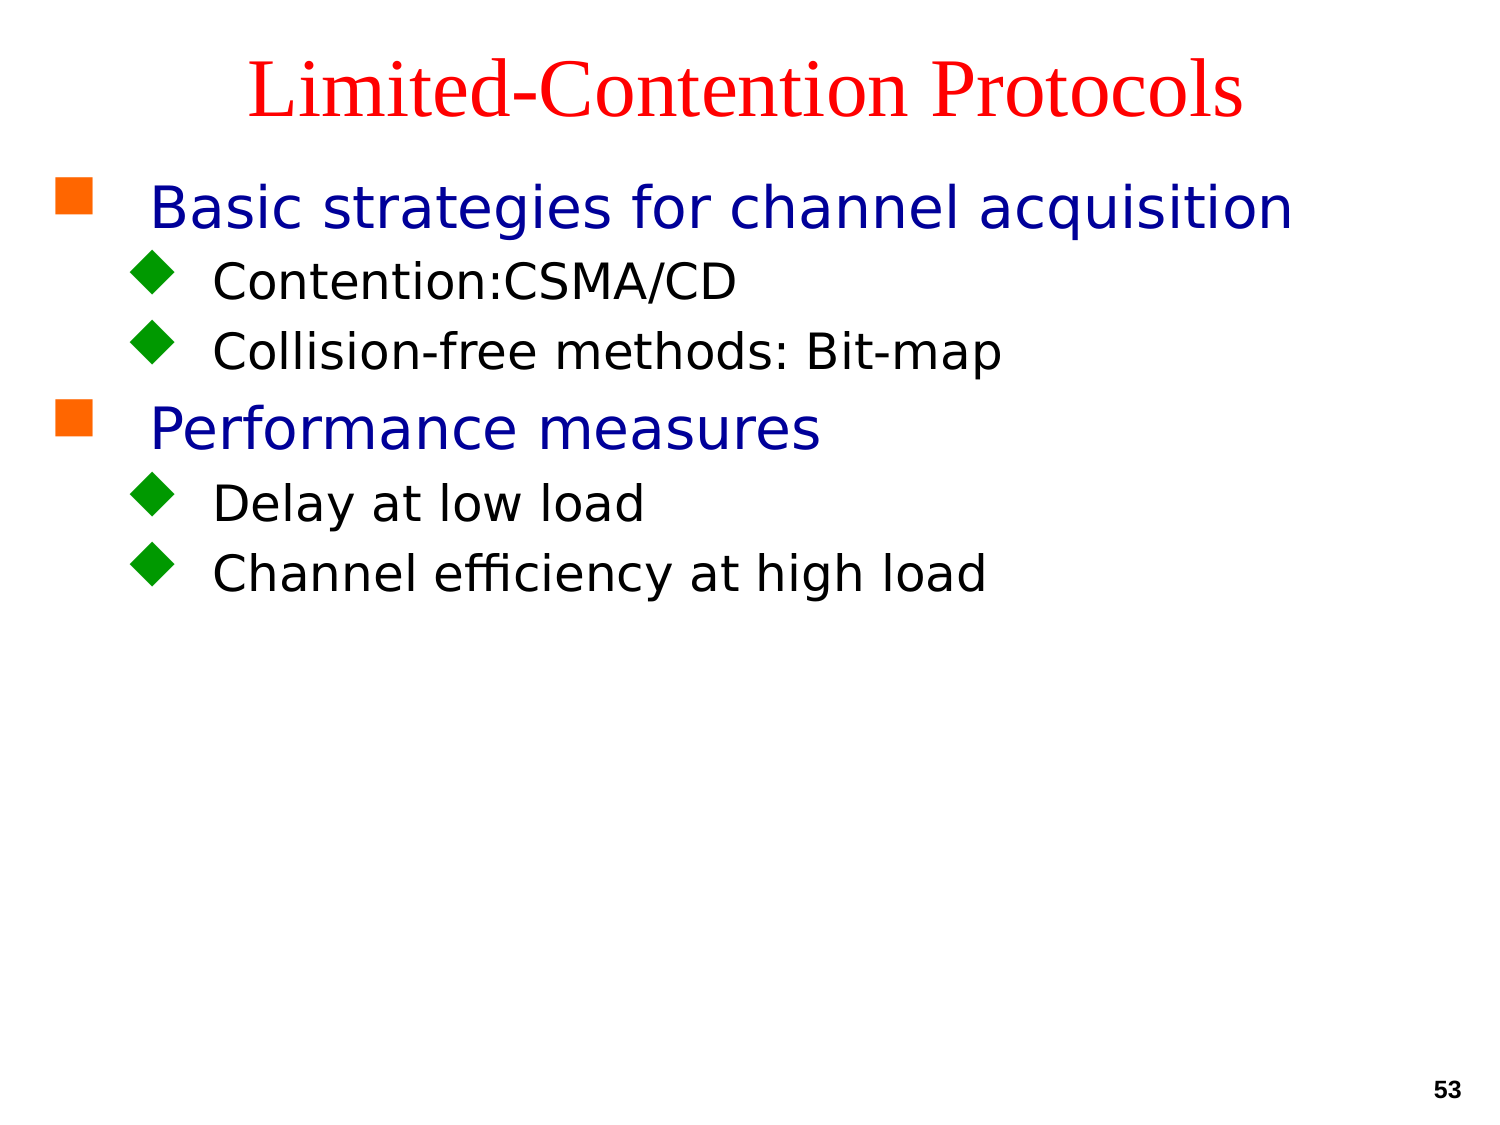

# Limited-Contention Protocols
Basic strategies for channel acquisition
Contention:CSMA/CD
Collision-free methods: Bit-map
Performance measures
Delay at low load
Channel efficiency at high load